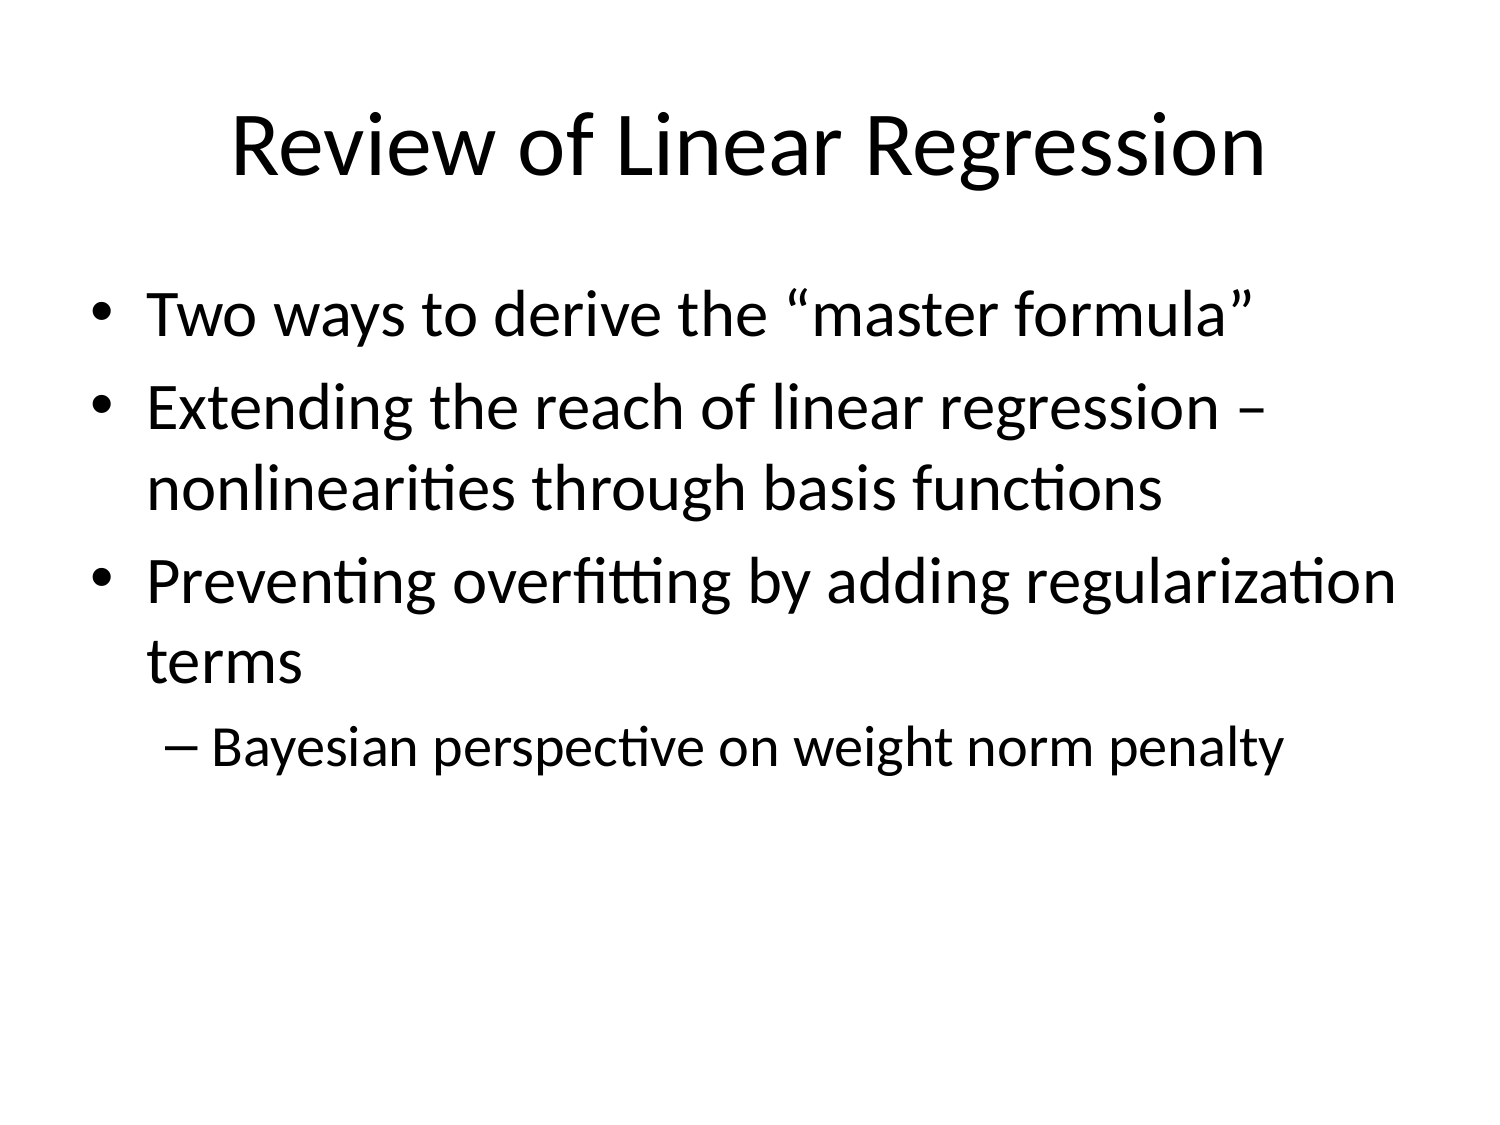

# Review of Linear Regression
Two ways to derive the “master formula”
Extending the reach of linear regression – nonlinearities through basis functions
Preventing overfitting by adding regularization terms
Bayesian perspective on weight norm penalty